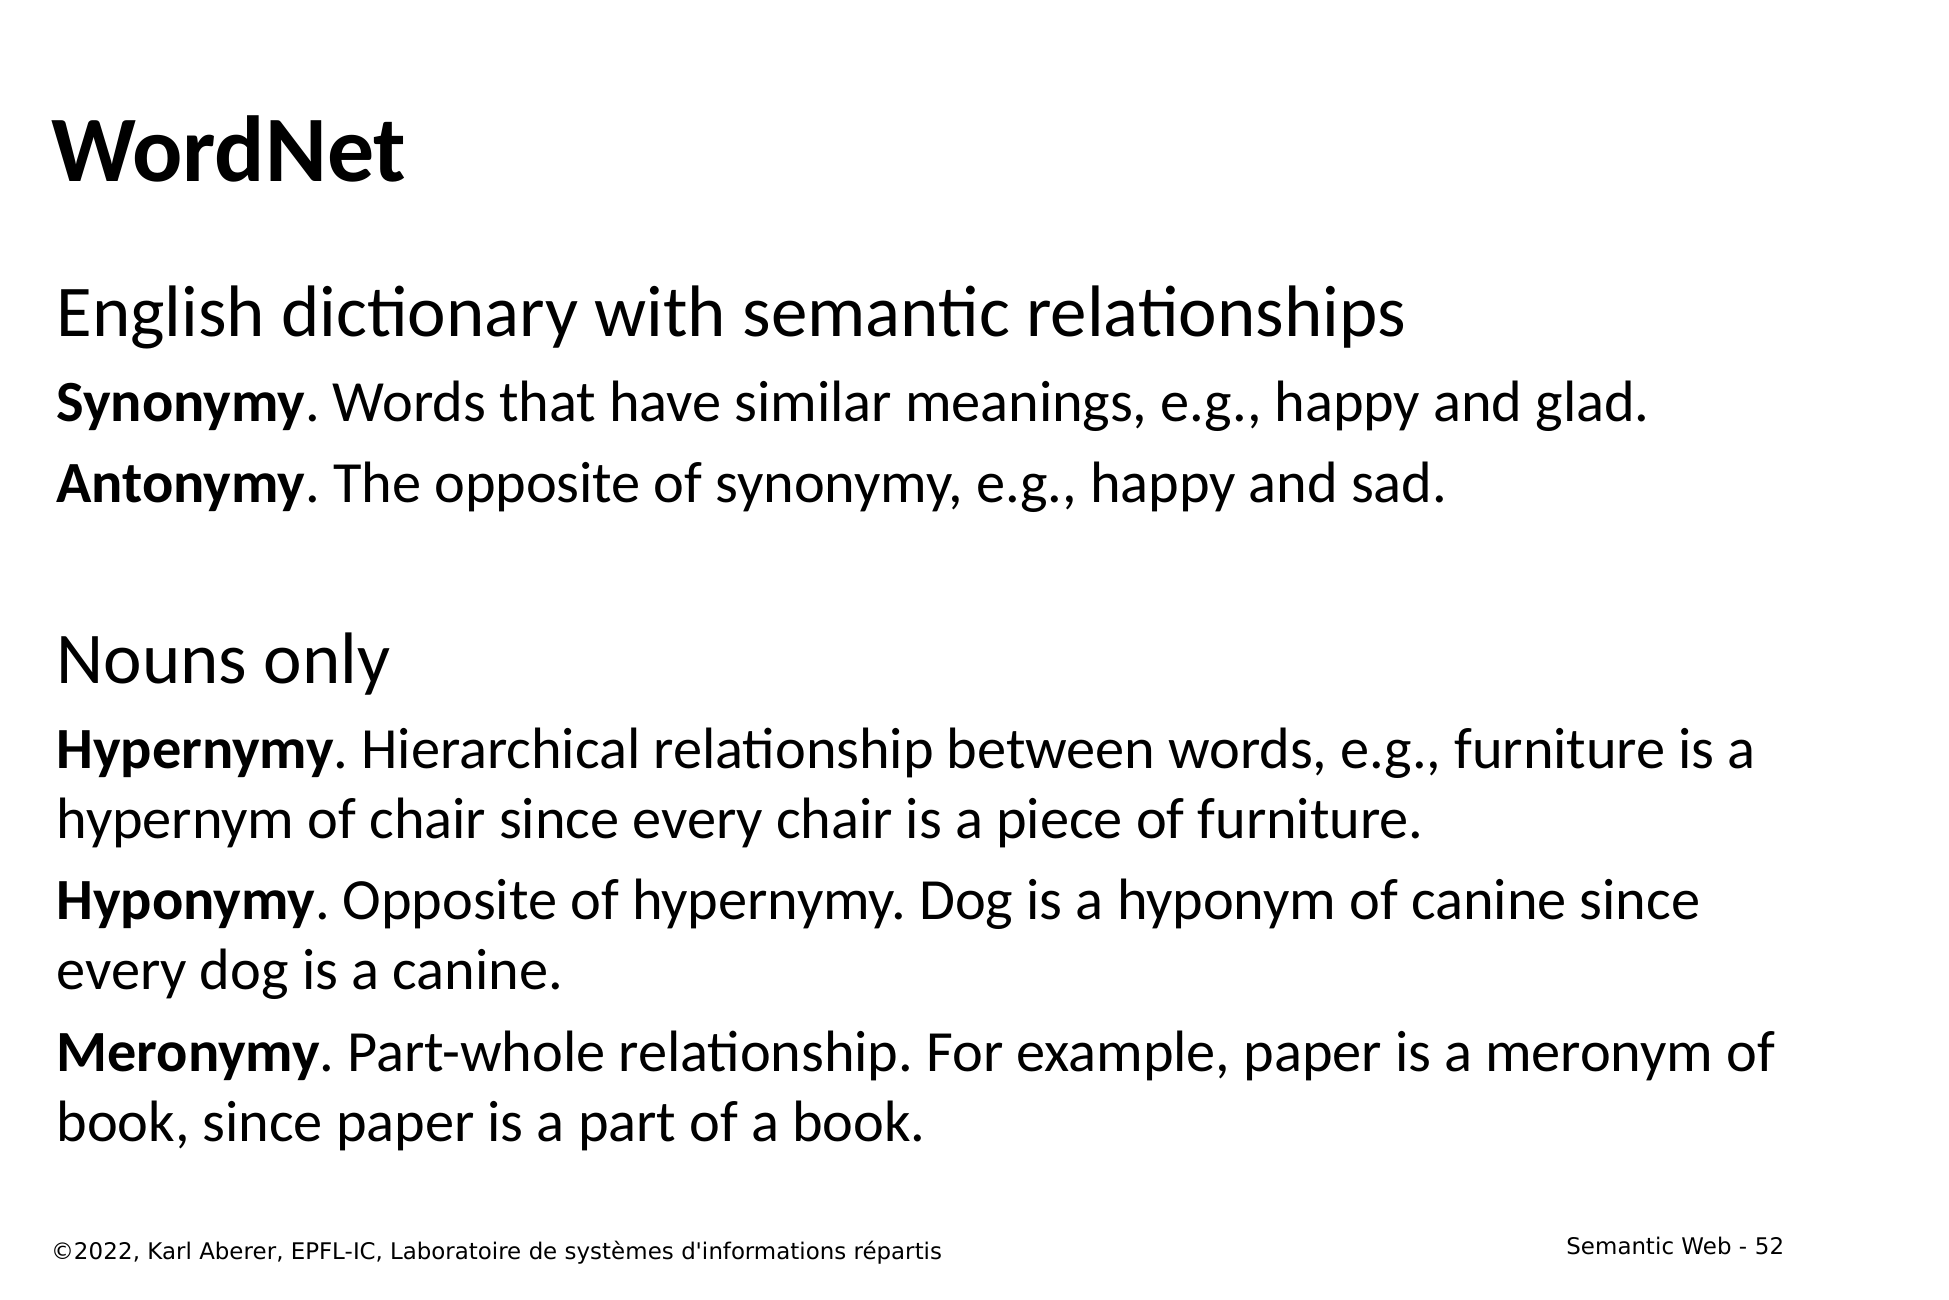

# WordNet
English dictionary with semantic relationships
Synonymy. Words that have similar meanings, e.g., happy and glad.
Antonymy. The opposite of synonymy, e.g., happy and sad.

Nouns only
Hypernymy. Hierarchical relationship between words, e.g., furniture is a hypernym of chair since every chair is a piece of furniture.
Hyponymy. Opposite of hypernymy. Dog is a hyponym of canine since every dog is a canine.
Meronymy. Part-whole relationship. For example, paper is a meronym of book, since paper is a part of a book.
©2022, Karl Aberer, EPFL-IC, Laboratoire de systèmes d'informations répartis